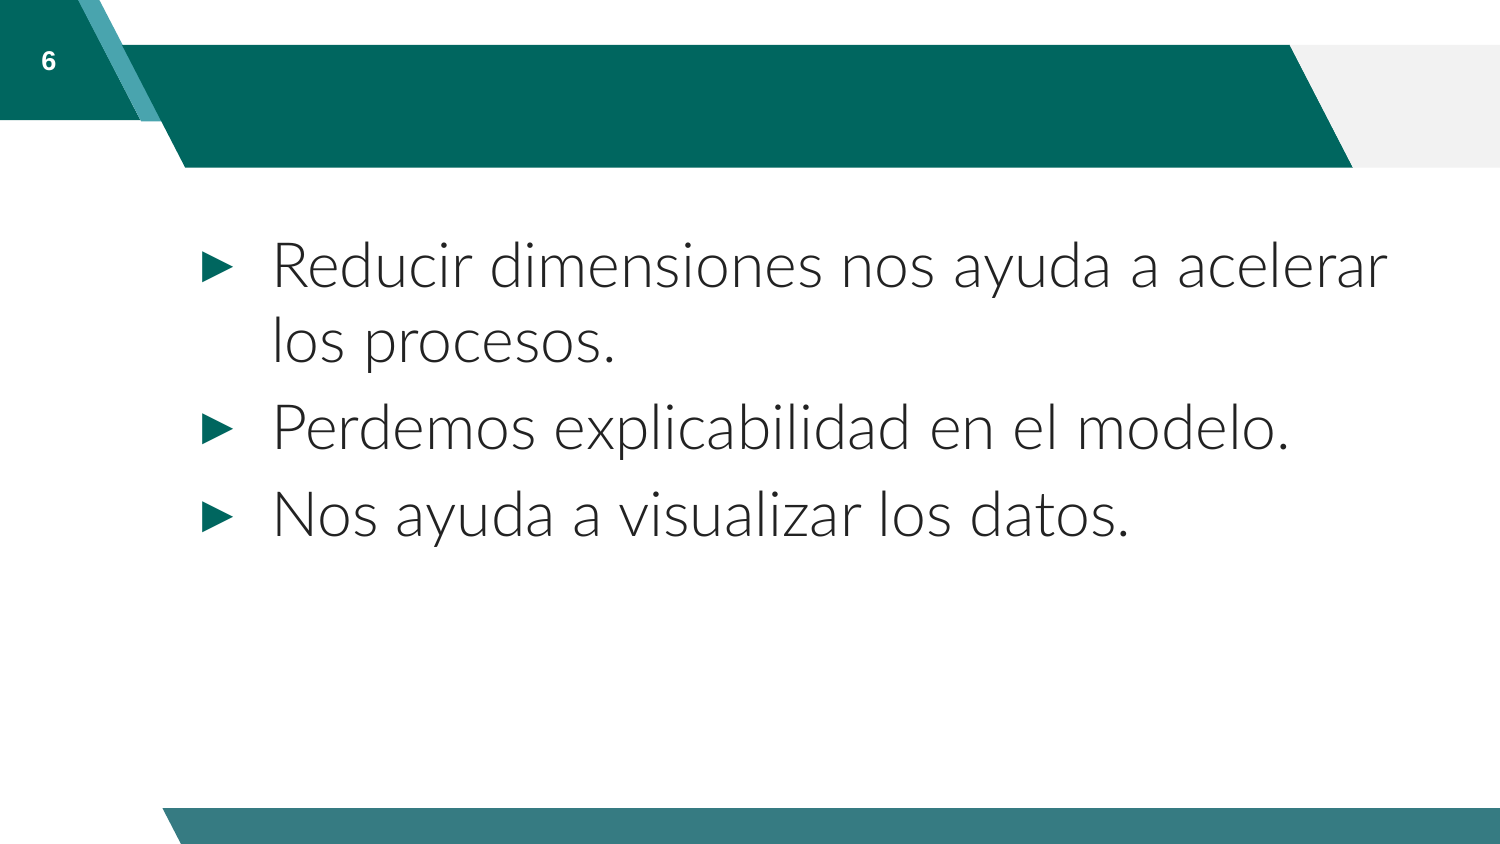

6
#
Reducir dimensiones nos ayuda a acelerar los procesos.
Perdemos explicabilidad en el modelo.
Nos ayuda a visualizar los datos.